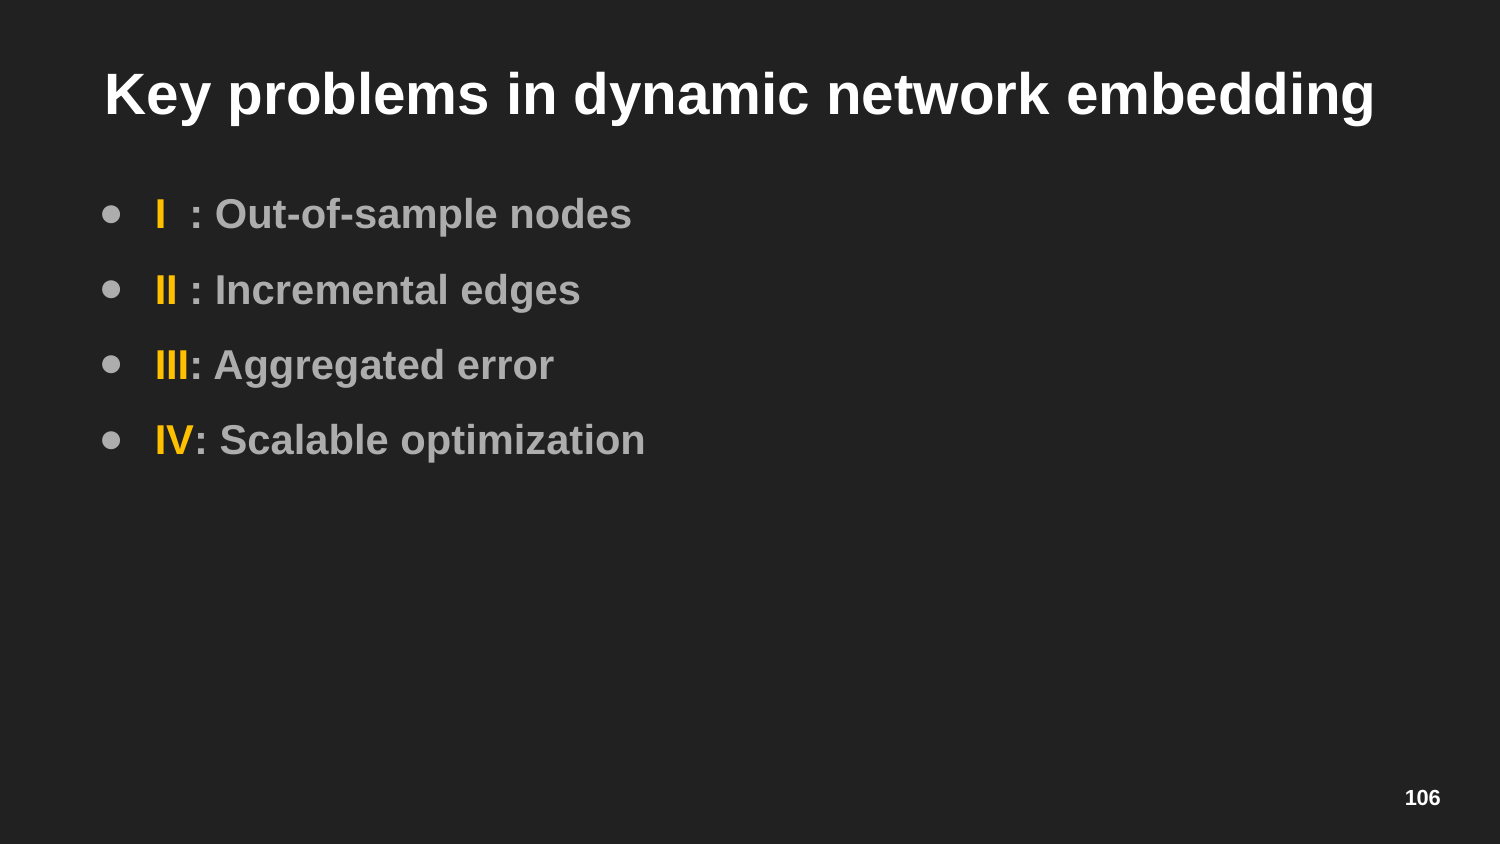

Key problems in dynamic network embedding
I  : Out-of-sample nodes
II : Incremental edges
III: Aggregated error
IV: Scalable optimization
106